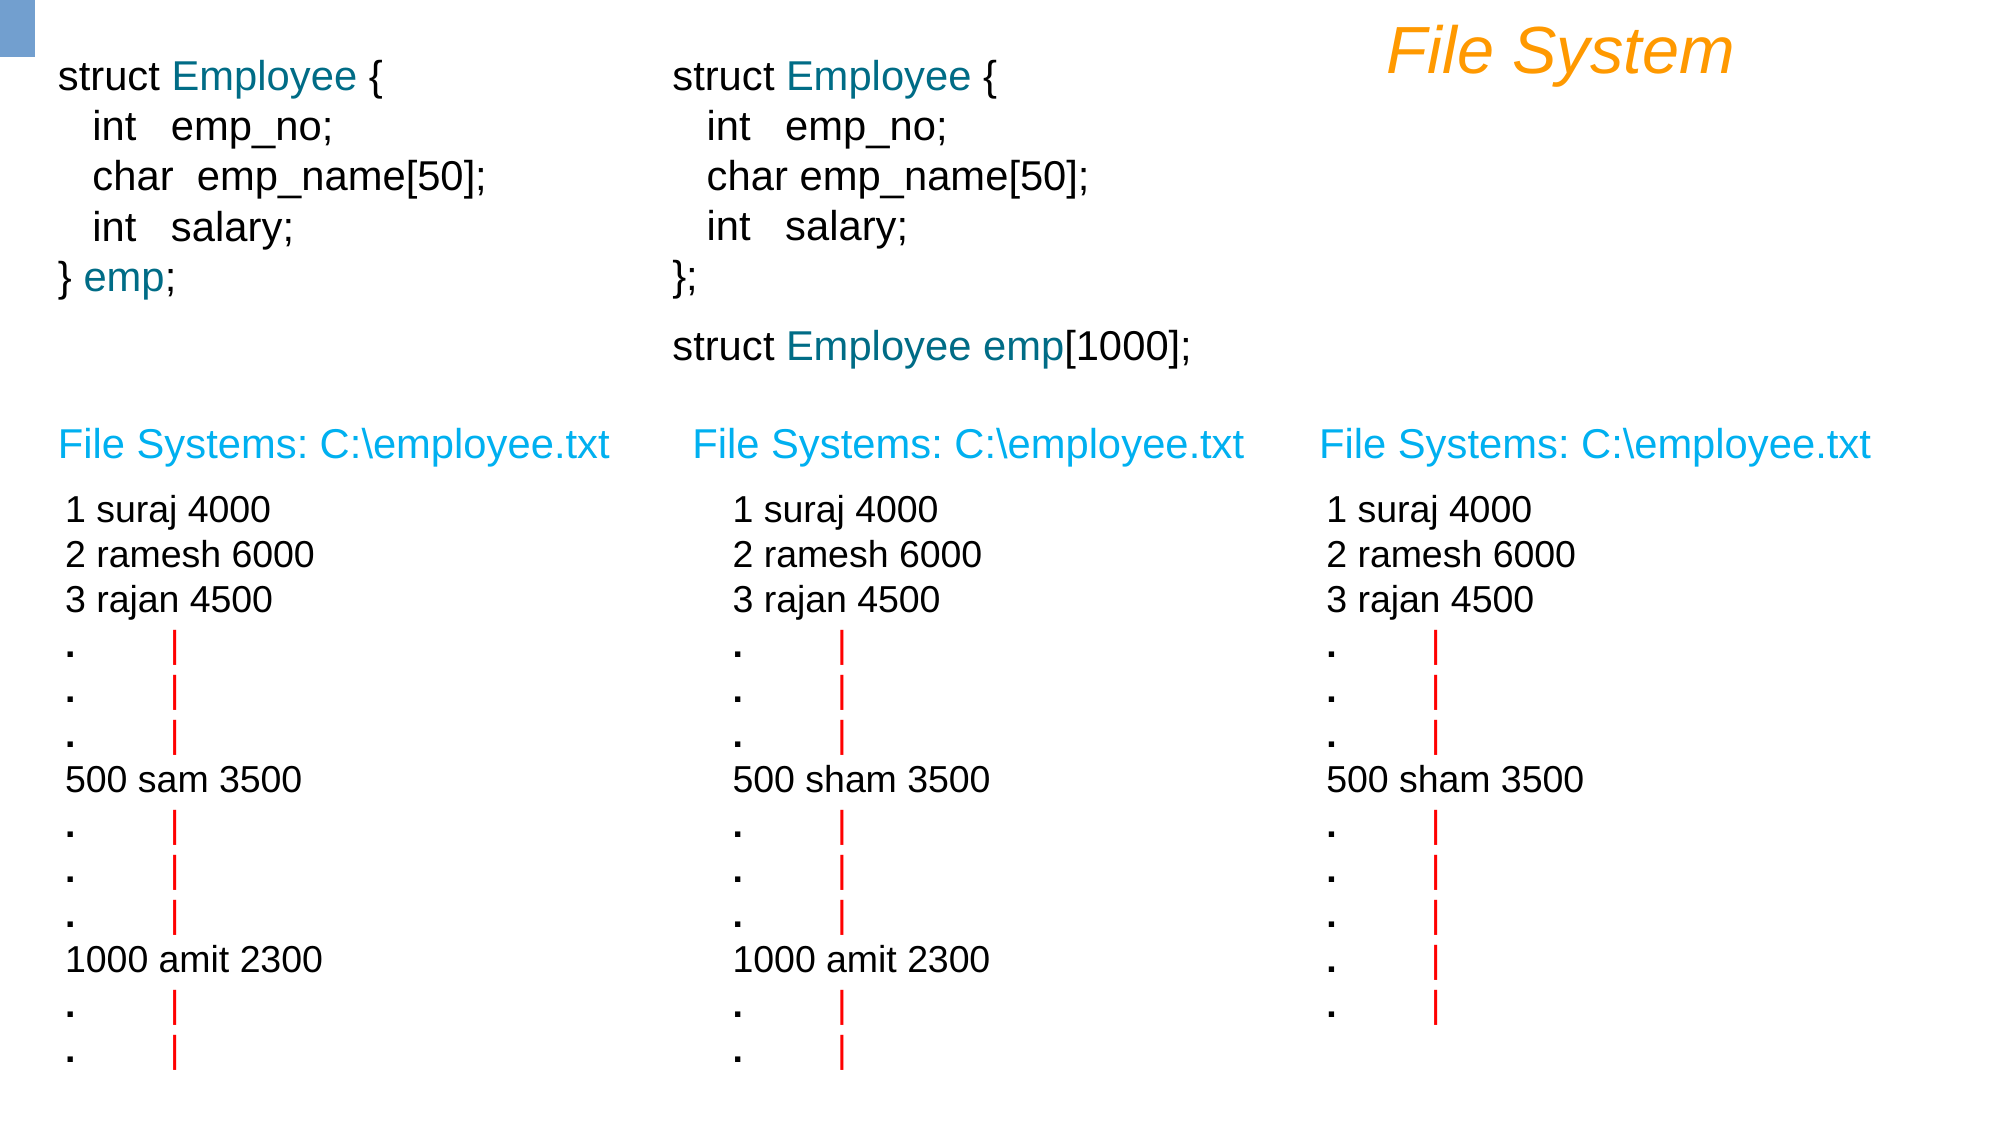

File System
struct Employee {
   int   emp_no;
   char  emp_name[50];
   int   salary;
} emp;
struct Employee {
   int   emp_no;
   char emp_name[50];
   int   salary;
};

struct Employee emp[1000];
File Systems: C:\employee.txt
File Systems: C:\employee.txt
File Systems: C:\employee.txt
1 suraj 4000
2 ramesh 6000
3 rajan 4500
.         |
.         |
.         |
500 sam 3500
.         |
.         |
.         |
1000 amit 2300
.         |
.         |
1 suraj 4000
2 ramesh 6000
3 rajan 4500
.         |
.         |
.         |
500 sham 3500
.         |
.         |
.         |
1000 amit 2300
.         |
.         |
1 suraj 4000
2 ramesh 6000
3 rajan 4500
.         |
.         |
.         |
500 sham 3500
.         |
.         |
.         |
.         |
.         |